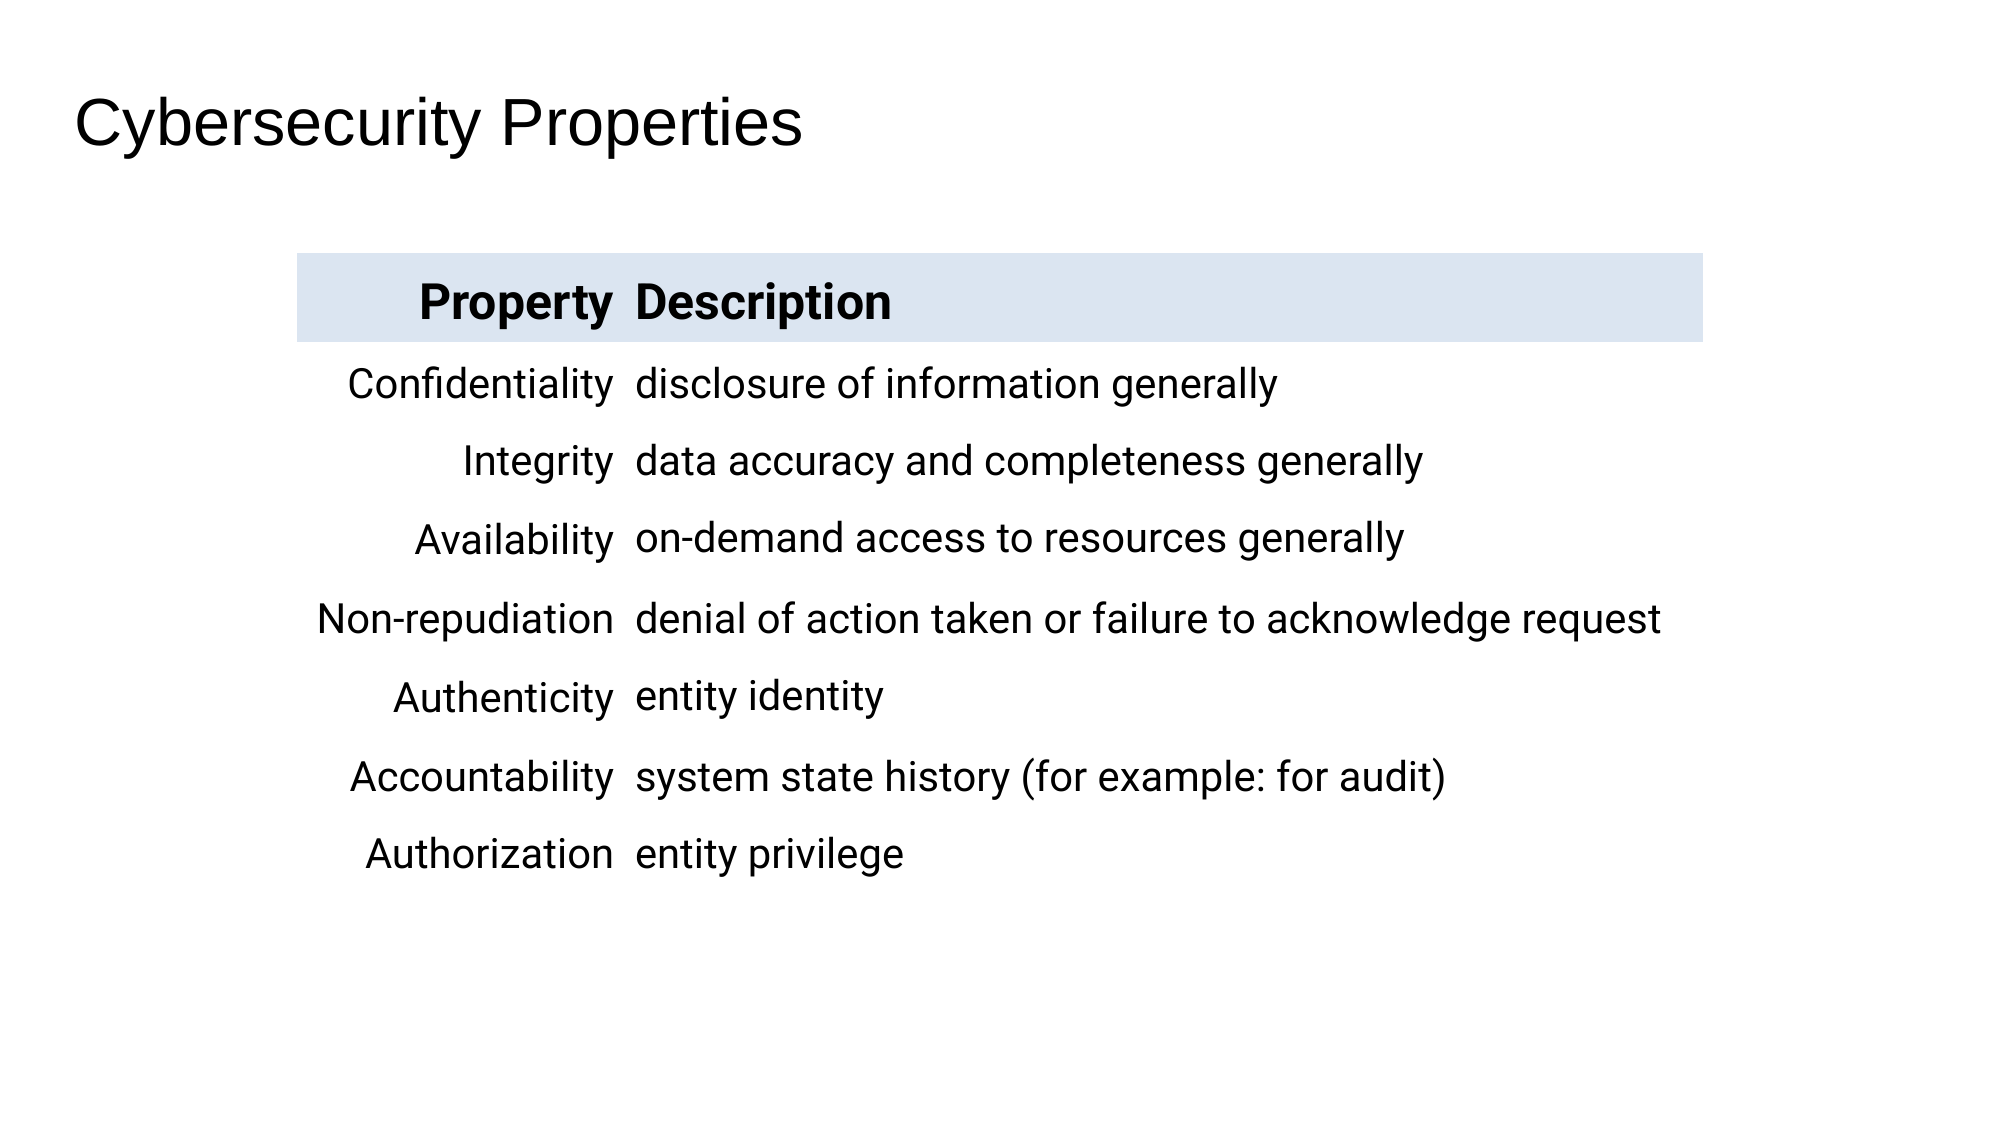

# Cybersecurity Properties
| Property | Description |
| --- | --- |
| Confidentiality | disclosure of information generally |
| Integrity | data accuracy and completeness generally |
| Availability | on-demand access to resources generally |
| Non-repudiation | denial of action taken or failure to acknowledge request |
| Authenticity | entity identity |
| Accountability | system state history (for example: for audit) |
| Authorization | entity privilege |